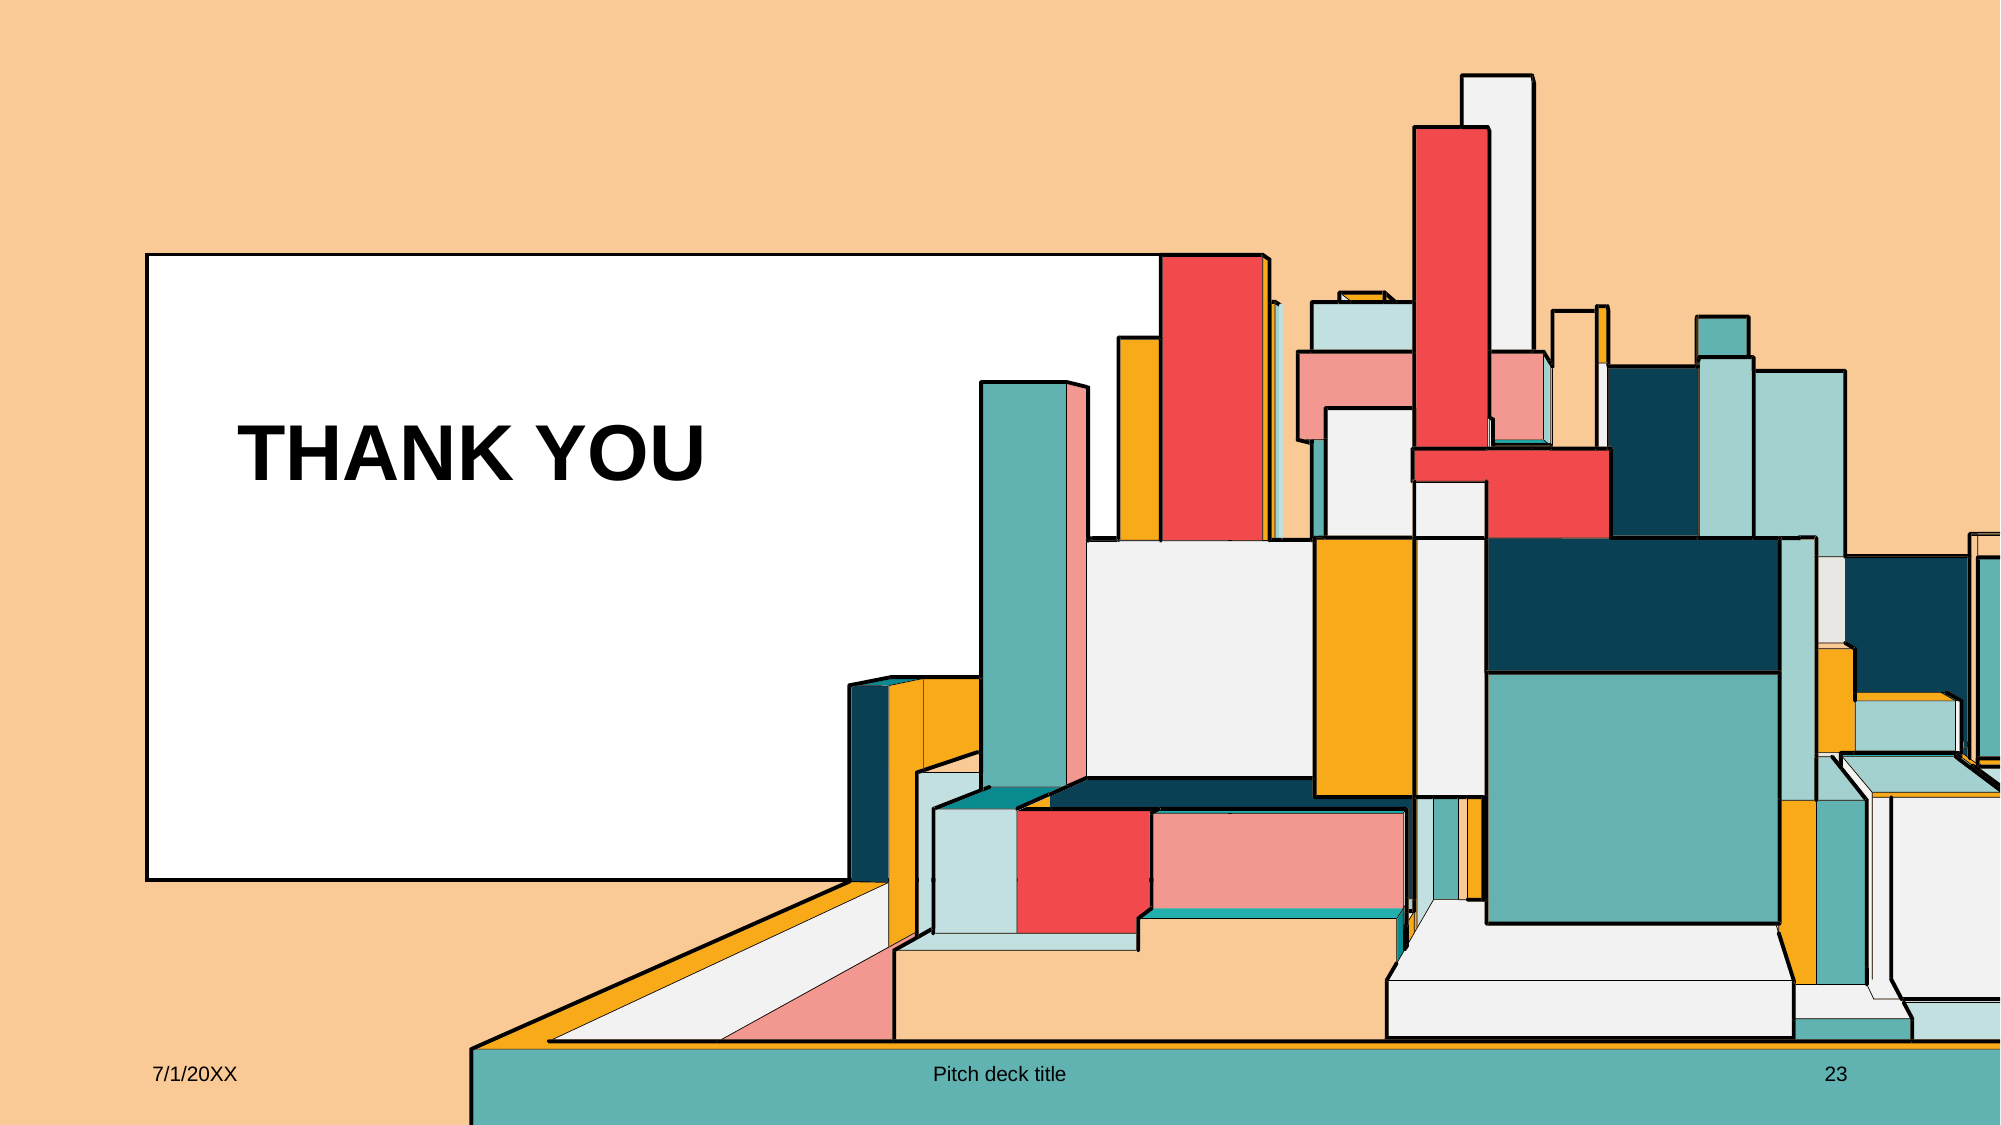

# THANK YOU

7/1/20XX
Pitch deck title
23